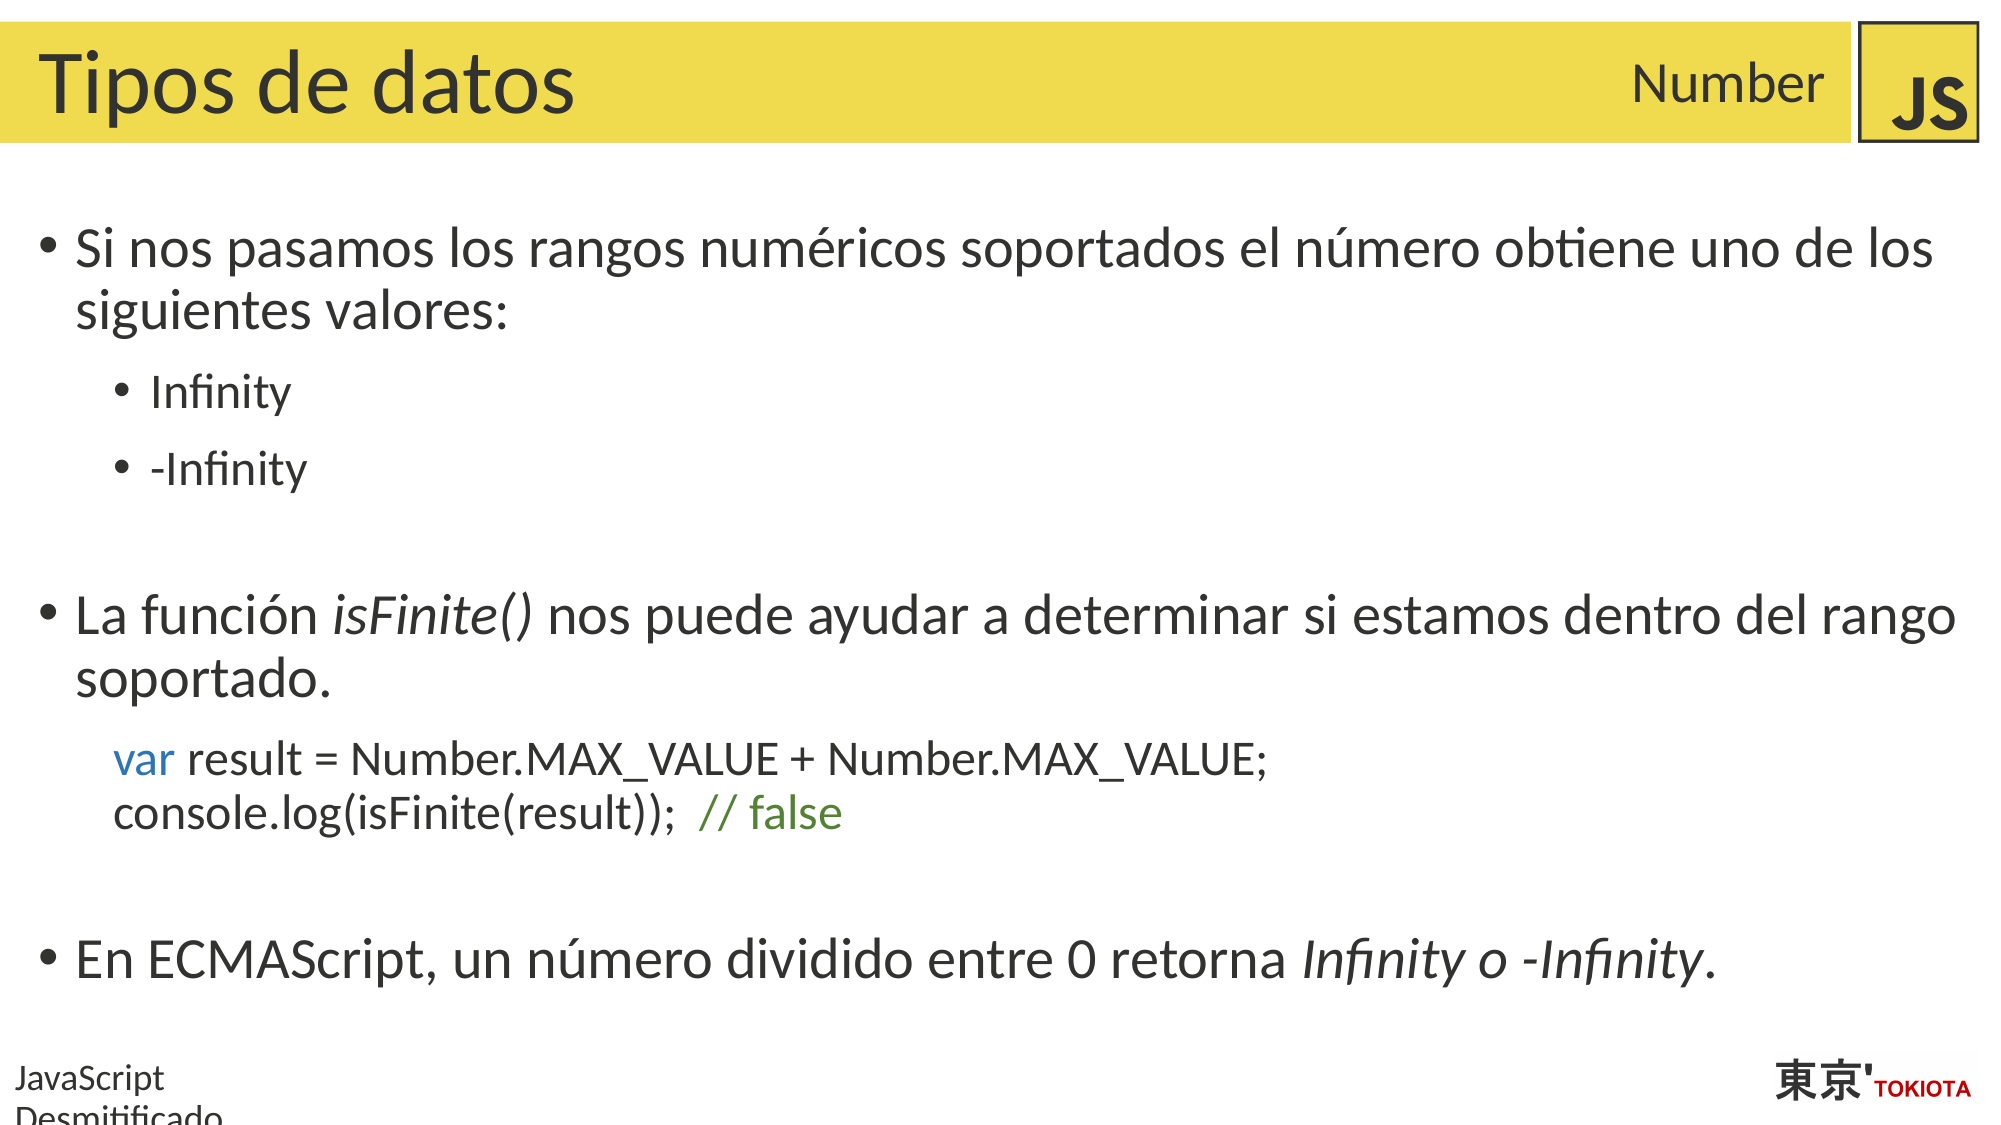

# Tipos de datos
Number
Si nos pasamos los rangos numéricos soportados el número obtiene uno de los siguientes valores:
Infinity
-Infinity
La función isFinite() nos puede ayudar a determinar si estamos dentro del rango soportado.
var result = Number.MAX_VALUE + Number.MAX_VALUE;
console.log(isFinite(result));  // false
En ECMAScript, un número dividido entre 0 retorna Infinity o -Infinity.